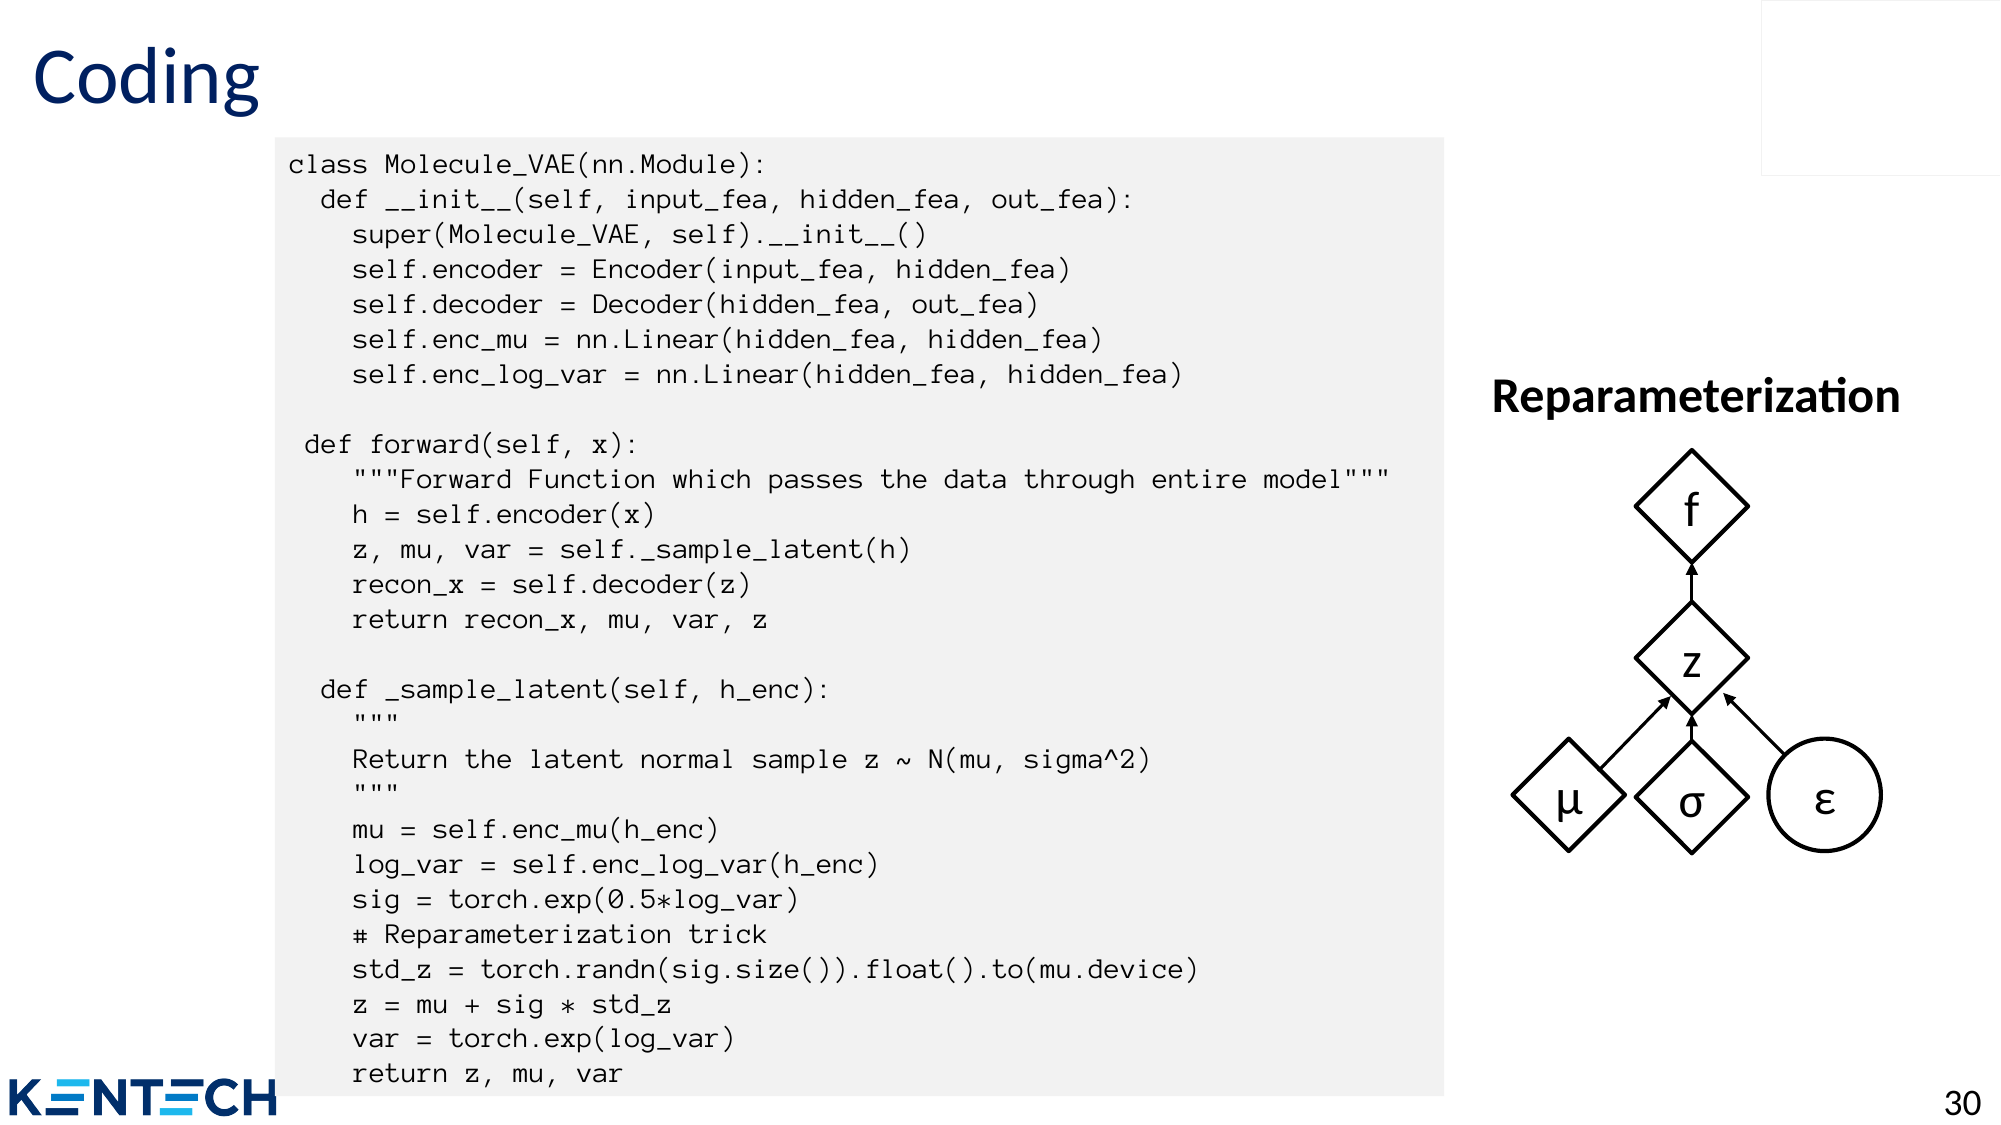

# Coding
class Molecule_VAE(nn.Module):
  def __init__(self, input_fea, hidden_fea, out_fea):
    super(Molecule_VAE, self).__init__()
    self.encoder = Encoder(input_fea, hidden_fea)
    self.decoder = Decoder(hidden_fea, out_fea)
    self.enc_mu = nn.Linear(hidden_fea, hidden_fea)
    self.enc_log_var = nn.Linear(hidden_fea, hidden_fea)

 def forward(self, x):
    """Forward Function which passes the data through entire model"""
    h = self.encoder(x)
    z, mu, var = self._sample_latent(h)
    recon_x = self.decoder(z)
    return recon_x, mu, var, z

  def _sample_latent(self, h_enc):
    """
    Return the latent normal sample z ~ N(mu, sigma^2)
    """
    mu = self.enc_mu(h_enc)
    log_var = self.enc_log_var(h_enc)
    sig = torch.exp(0.5*log_var)
    # Reparameterization trick
    std_z = torch.randn(sig.size()).float().to(mu.device)
    z = mu + sig * std_z
    var = torch.exp(log_var)
    return z, mu, var
Reparameterization
f
z
μ
ε
σ
30